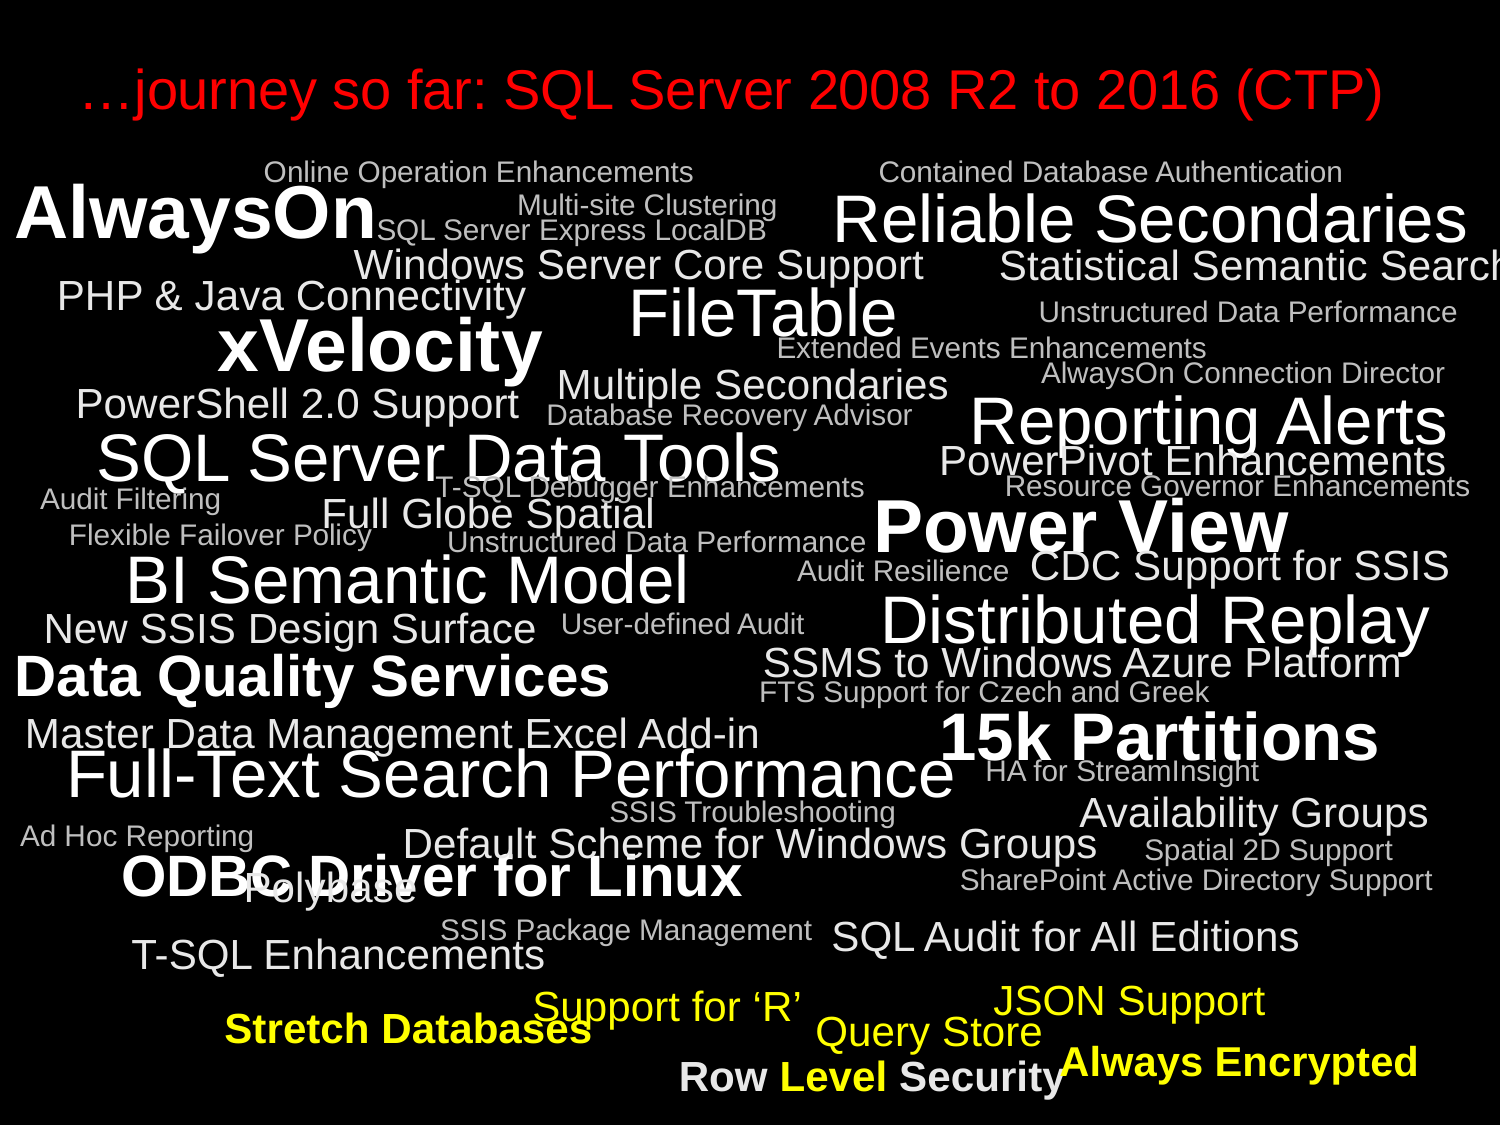

# …journey so far: SQL Server 2008 R2 to 2016 (CTP)
Online Operation Enhancements
Contained Database Authentication
AlwaysOn
Reliable Secondaries
Multi-site Clustering
SQL Server Express LocalDB
Windows Server Core Support
Statistical Semantic Search
PHP & Java Connectivity
FileTable
Unstructured Data Performance
xVelocity
Extended Events Enhancements
AlwaysOn Connection Director
Multiple Secondaries
PowerShell 2.0 Support
Reporting Alerts
Database Recovery Advisor
SQL Server Data Tools
PowerPivot Enhancements
Resource Governor Enhancements
T-SQL Debugger Enhancements
Audit Filtering
Power View
Full Globe Spatial
Flexible Failover Policy
Unstructured Data Performance
CDC Support for SSIS
BI Semantic Model
Audit Resilience
Distributed Replay
New SSIS Design Surface
User-defined Audit
SSMS to Windows Azure Platform
Data Quality Services
FTS Support for Czech and Greek
15k Partitions
Master Data Management Excel Add-in
Full-Text Search Performance
HA for StreamInsight
Availability Groups
SSIS Troubleshooting
Ad Hoc Reporting
Default Scheme for Windows Groups
Spatial 2D Support
ODBC Driver for Linux
SharePoint Active Directory Support
Polybase
SSIS Package Management
SQL Audit for All Editions
T-SQL Enhancements
JSON Support
Support for ‘R’
Stretch Databases
Query Store
Always Encrypted
Row Level Security